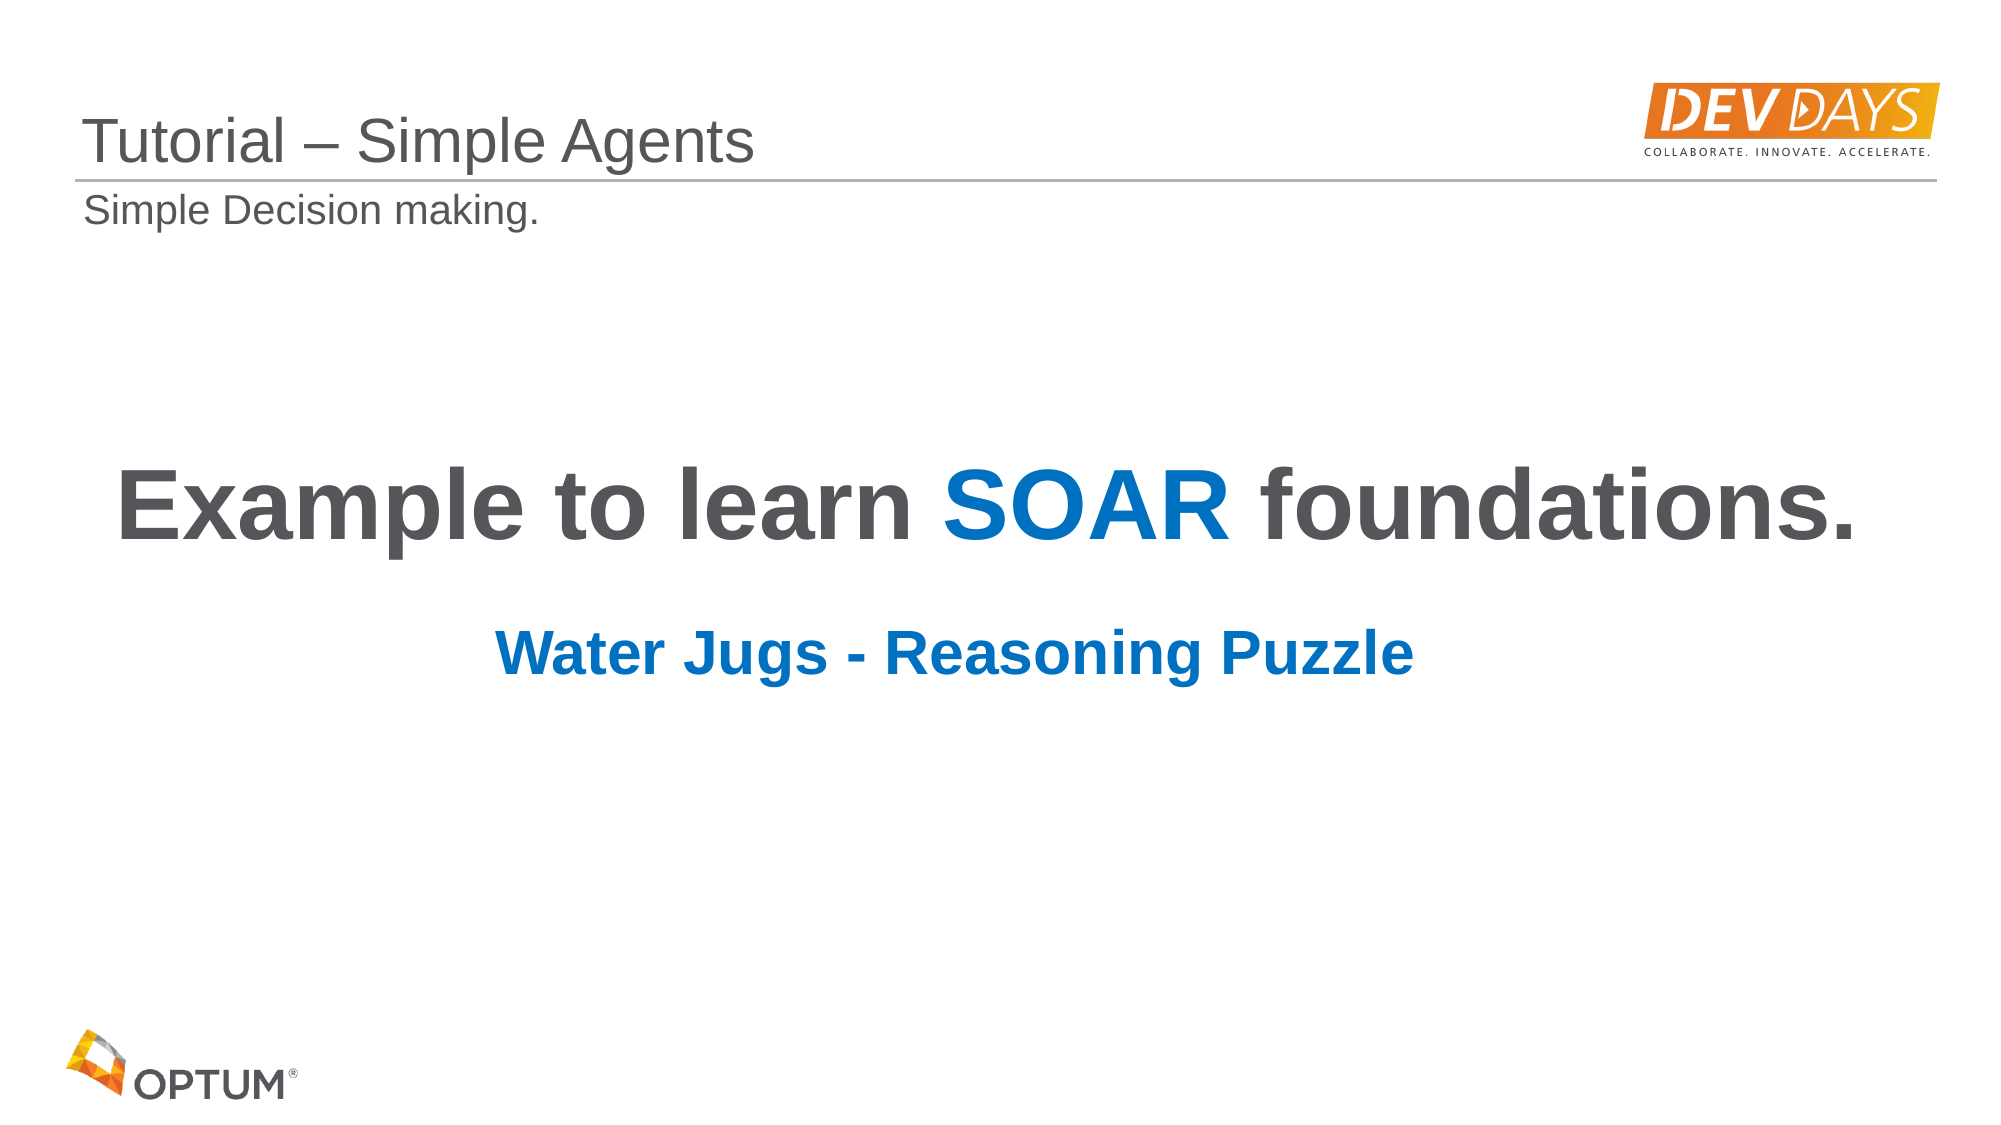

Tutorial – Simple Agents
Simple Decision making.
Example to learn SOAR foundations.
# Water Jugs - Reasoning Puzzle